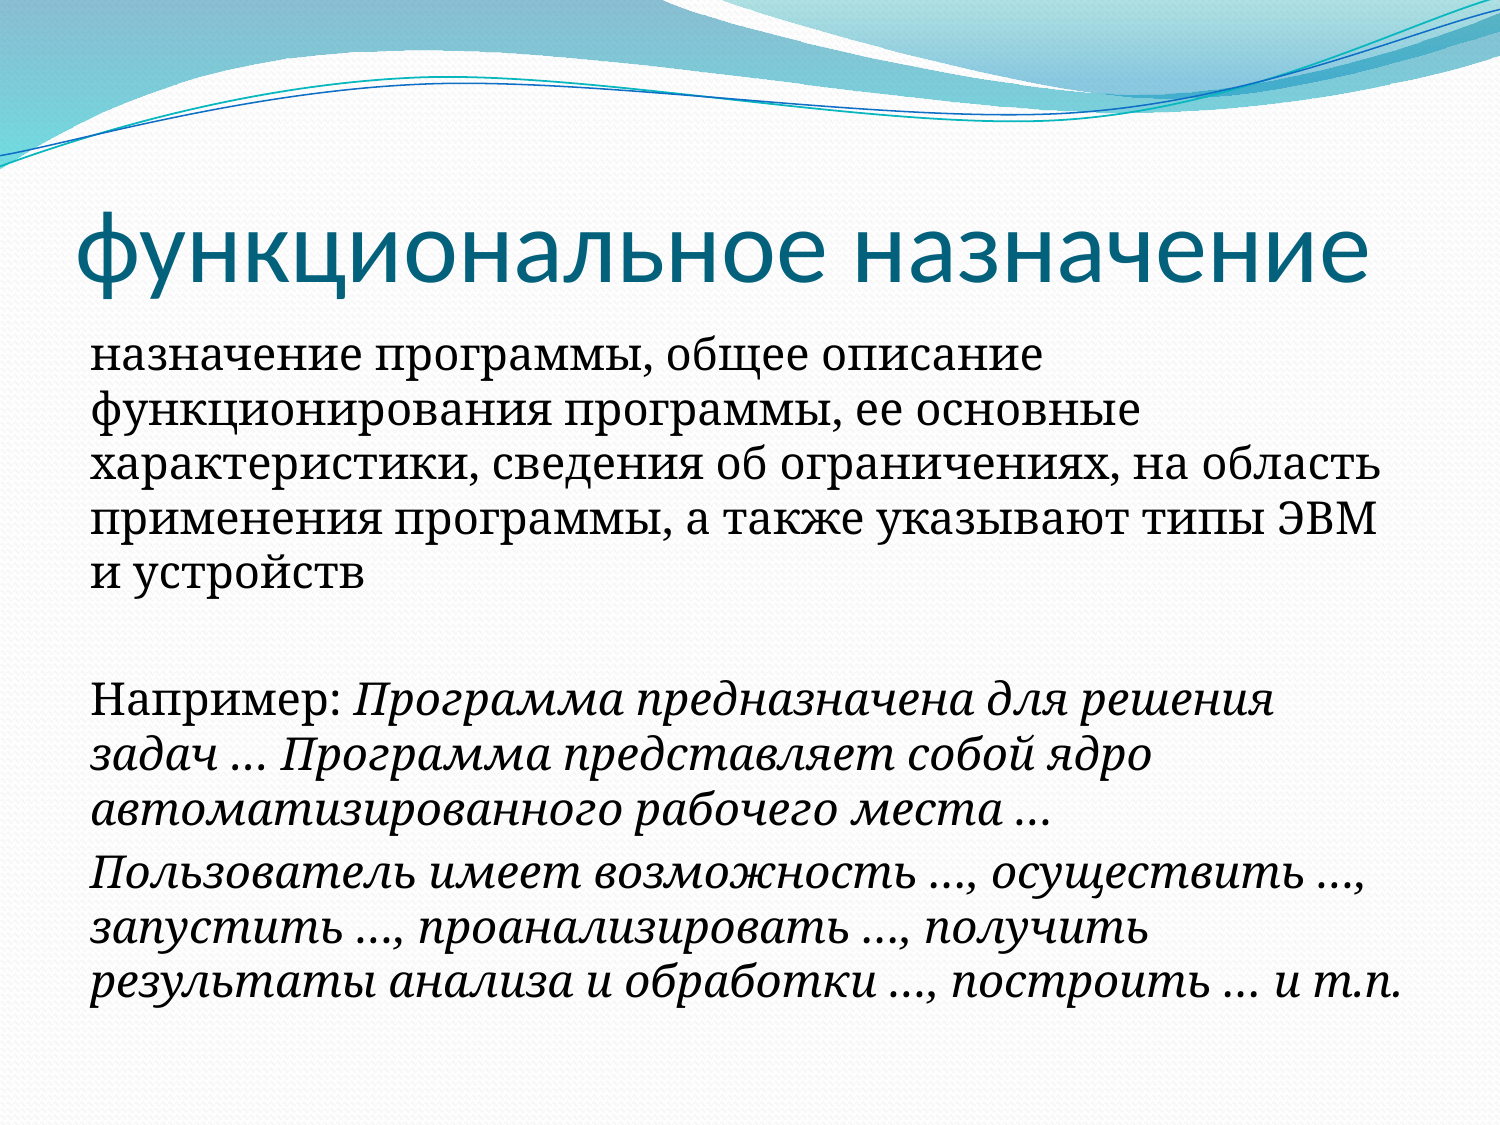

# функциональное назначение
назначение программы, общее описание функционирования программы, ее основные характеристики, сведения об ограничениях, на область применения программы, а также указывают типы ЭВМ и устройств

Например: Программа предназначена для решения задач … Программа представляет собой ядро автоматизированного рабочего места …
Пользователь имеет возможность …, осуществить …, запустить …, проанализировать …, получить результаты анализа и обработки …, построить … и т.п.